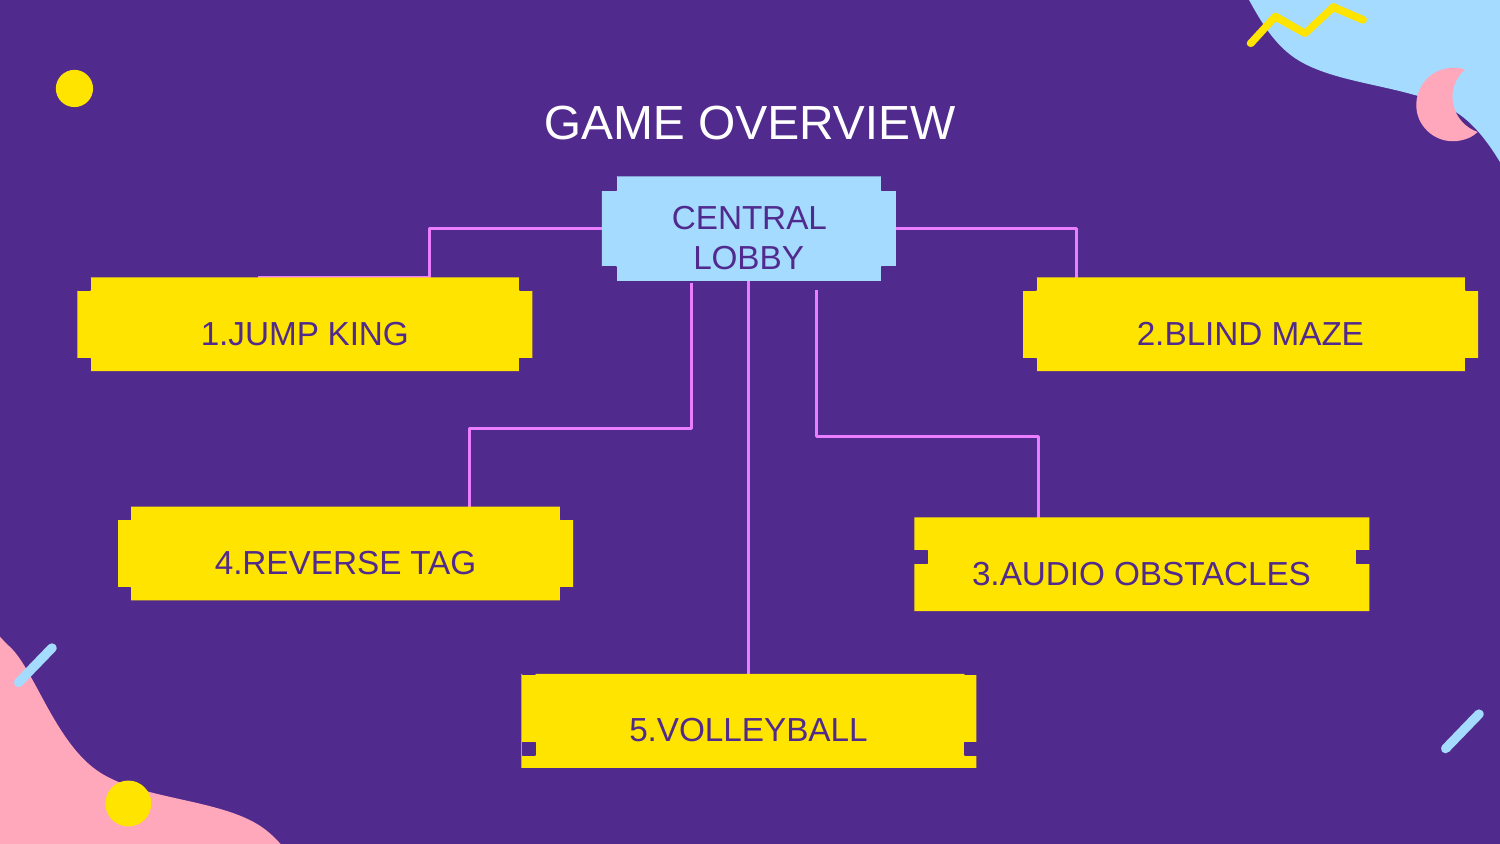

# GAME OVERVIEW
CENTRAL LOBBY

1.JUMP KING

2.BLIND MAZE

4.REVERSE TAG

3.AUDIO OBSTACLES

5.VOLLEYBALL